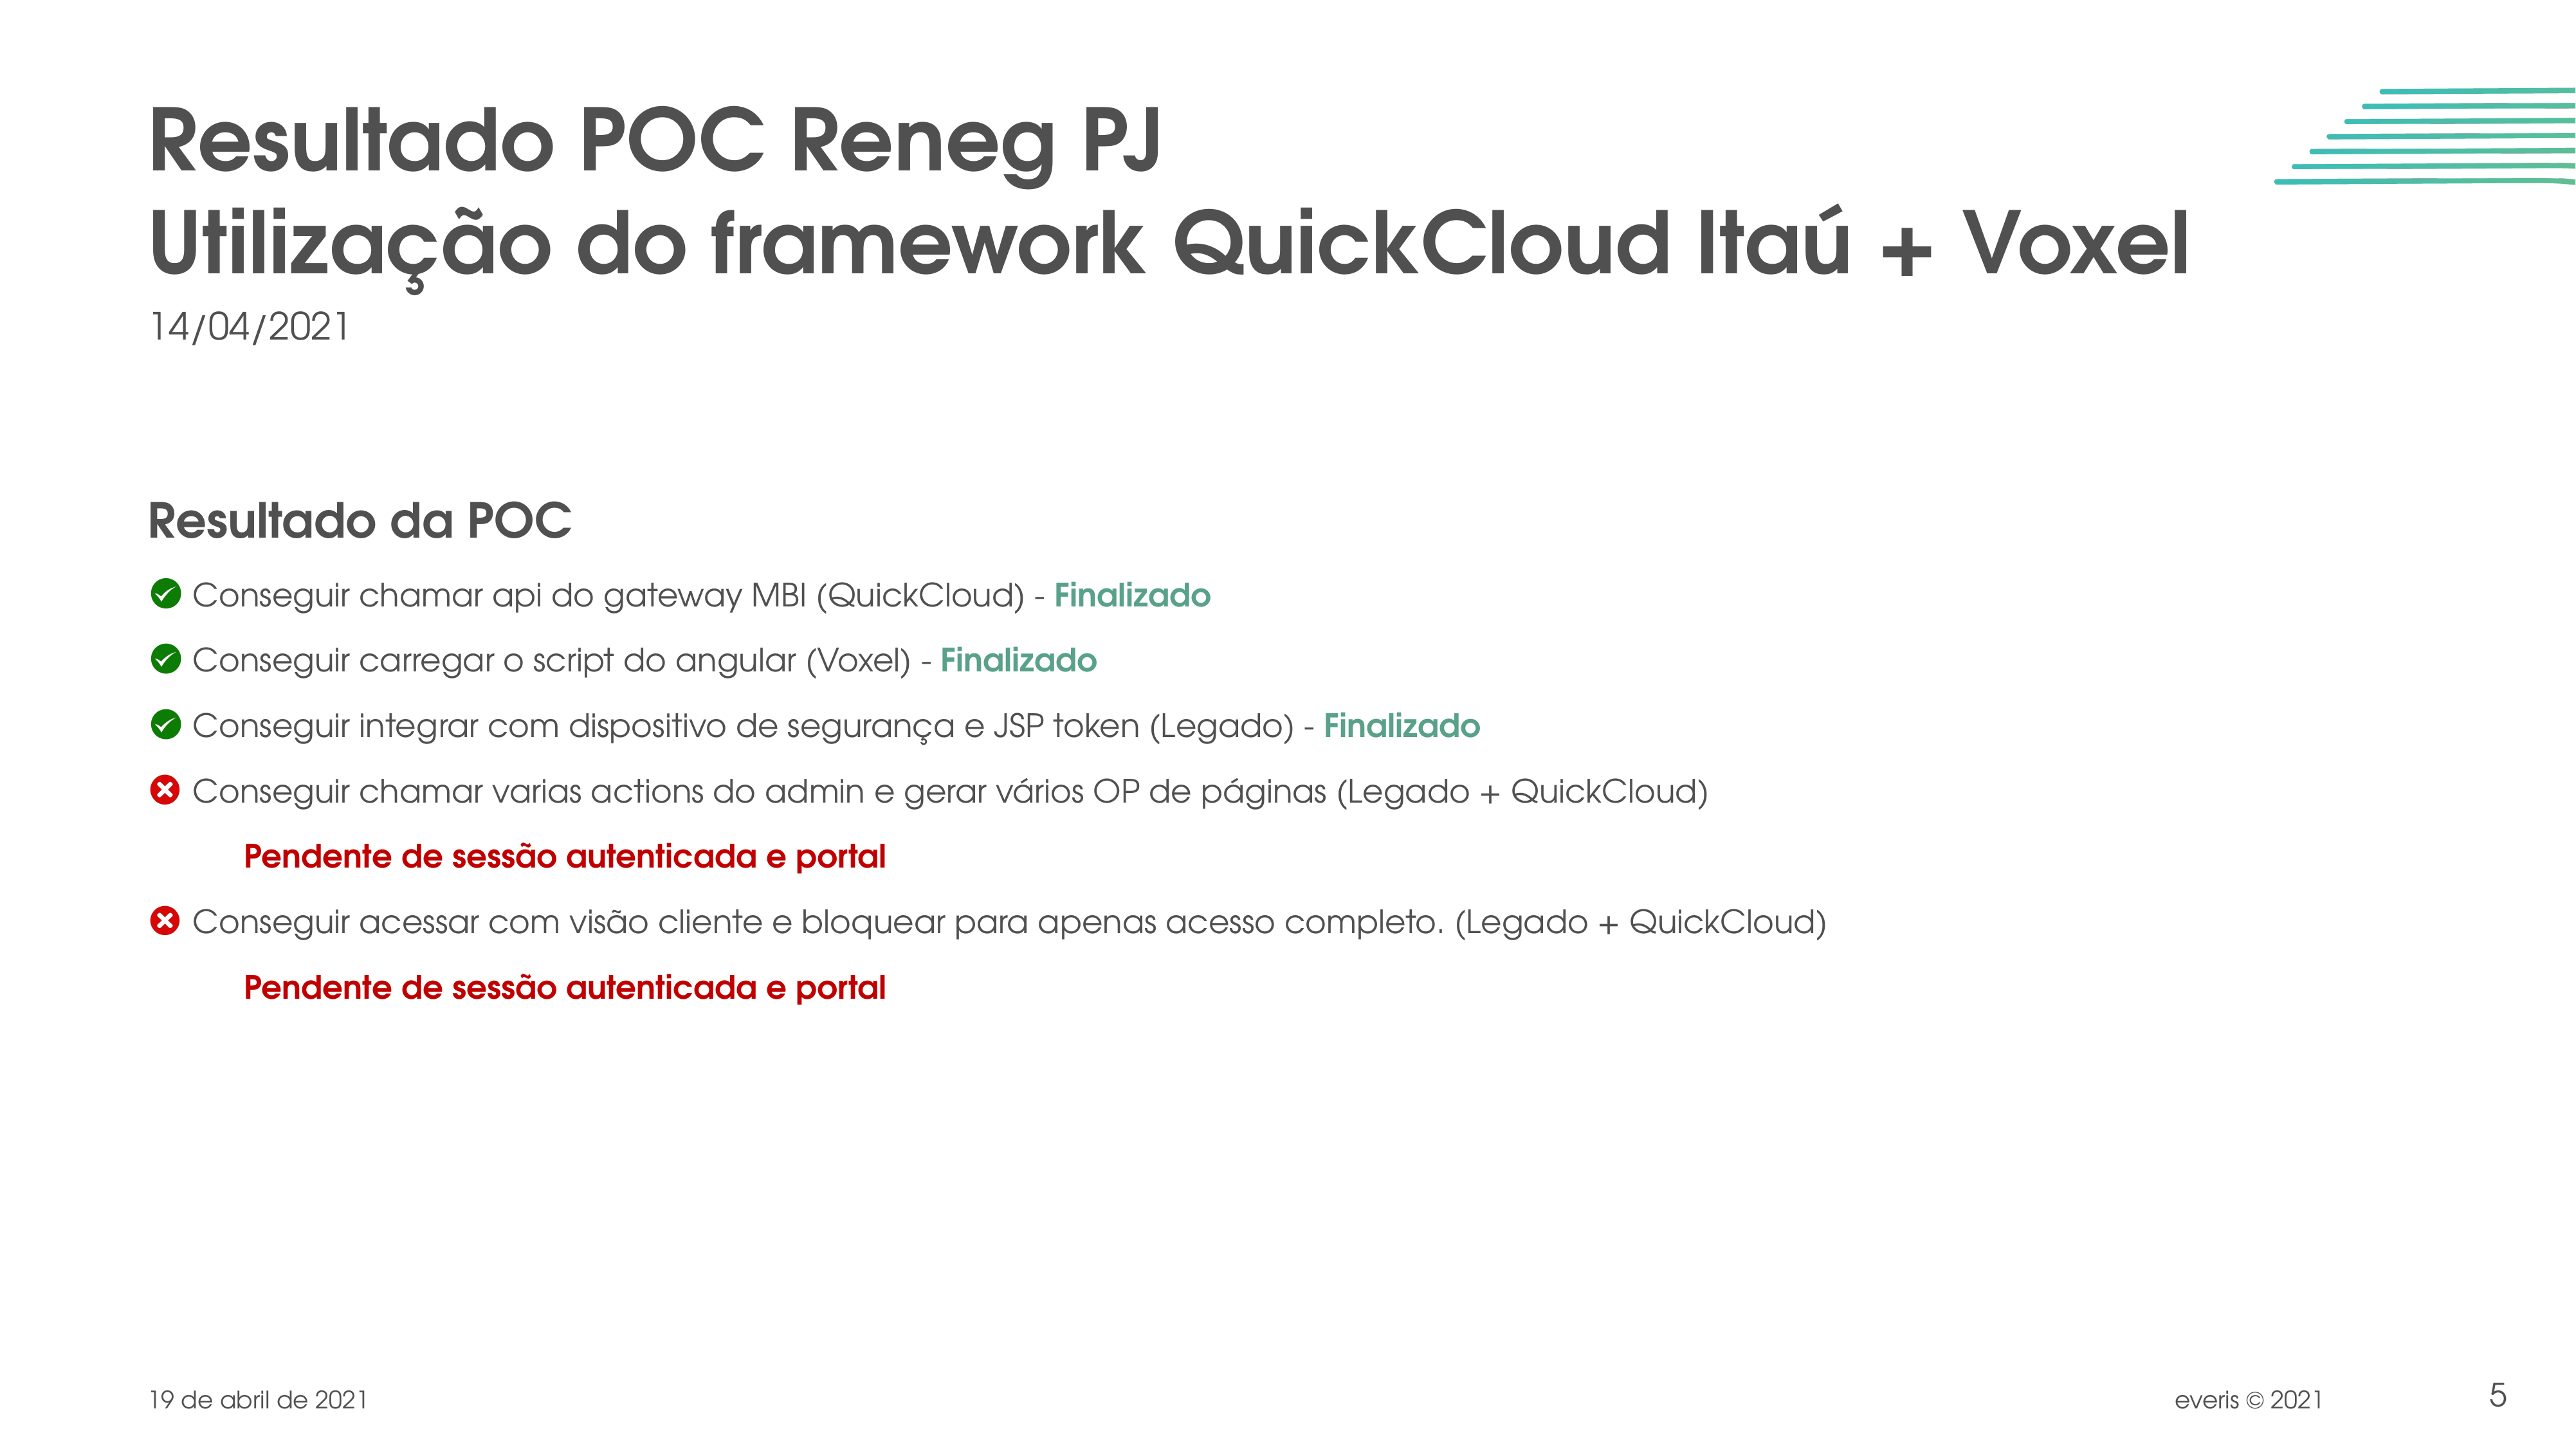

Resultado POC Reneg PJ
Utilização do framework QuickCloud Itaú + Voxel
14/04/2021
Resultado da POC
 Conseguir chamar api do gateway MBI (QuickCloud) - Finalizado
 Conseguir carregar o script do angular (Voxel) - Finalizado
 Conseguir integrar com dispositivo de segurança e JSP token (Legado) - Finalizado
 Conseguir chamar varias actions do admin e gerar vários OP de páginas (Legado + QuickCloud)
Pendente de sessão autenticada e portal
 Conseguir acessar com visão cliente e bloquear para apenas acesso completo. (Legado + QuickCloud)
Pendente de sessão autenticada e portal

19 de abril de 2021
everis © 2021
5